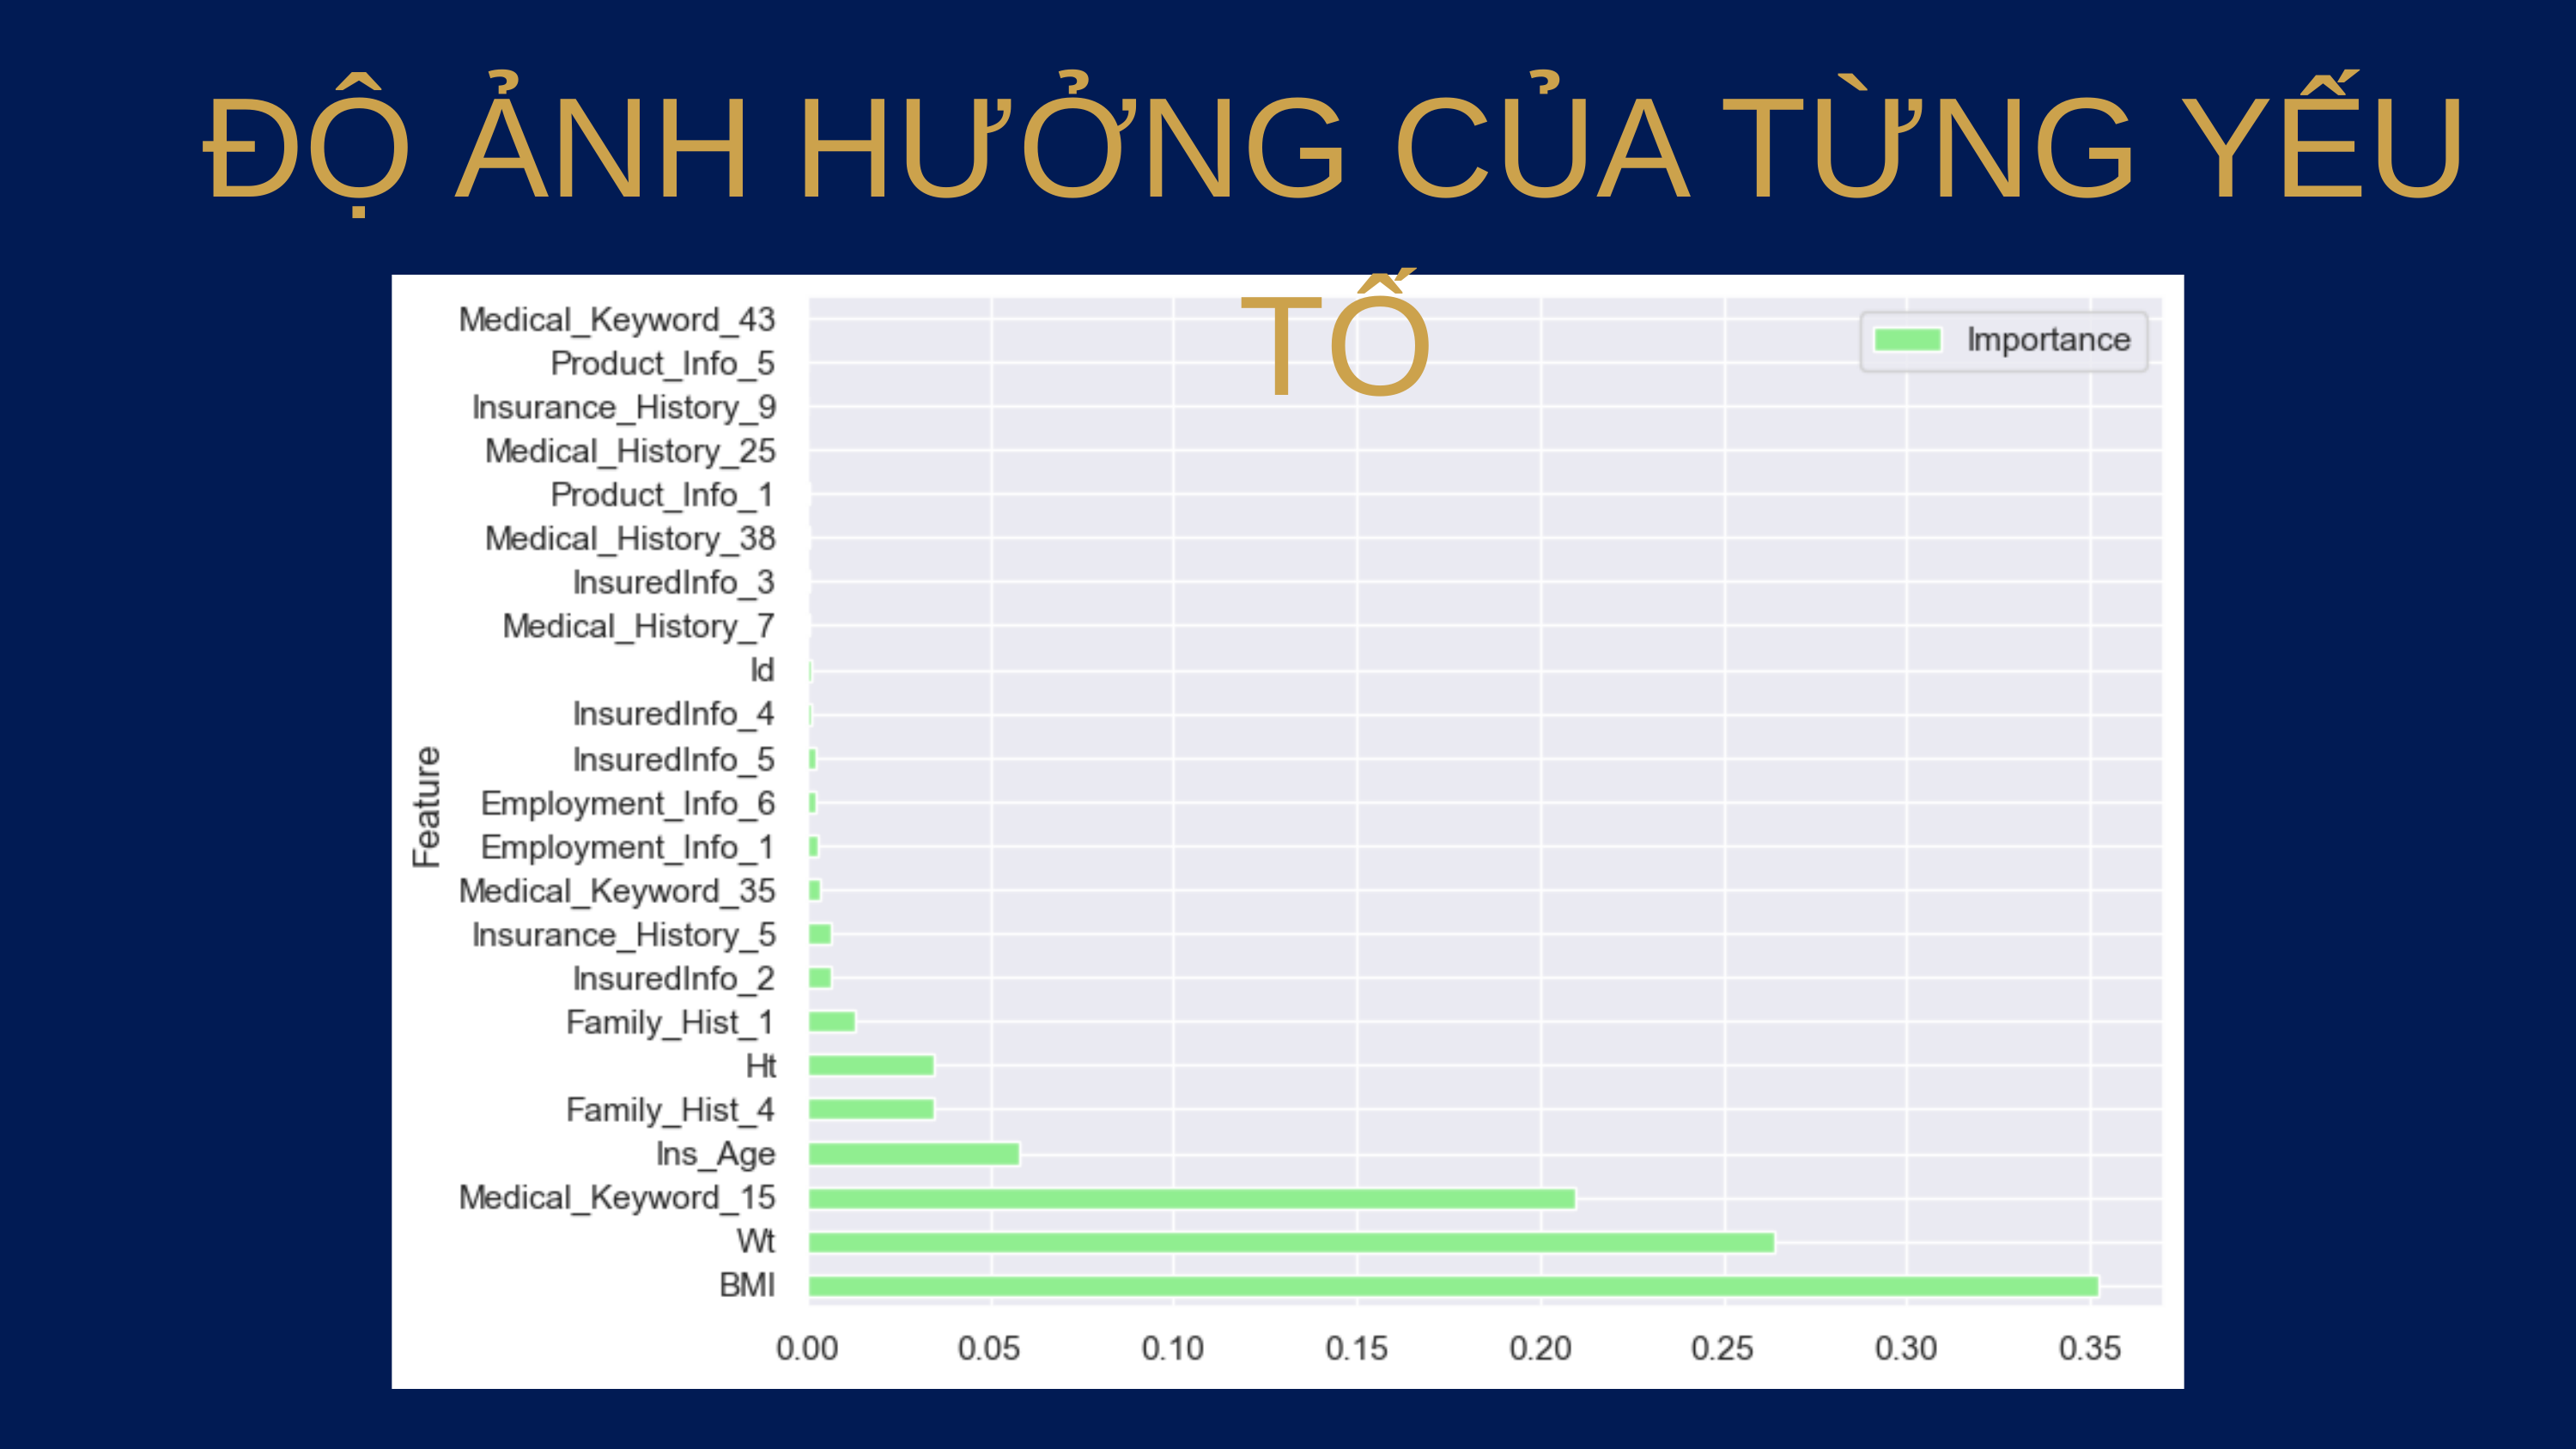

ĐỘ ẢNH HƯỞNG CỦA TỪNG YẾU TỐ